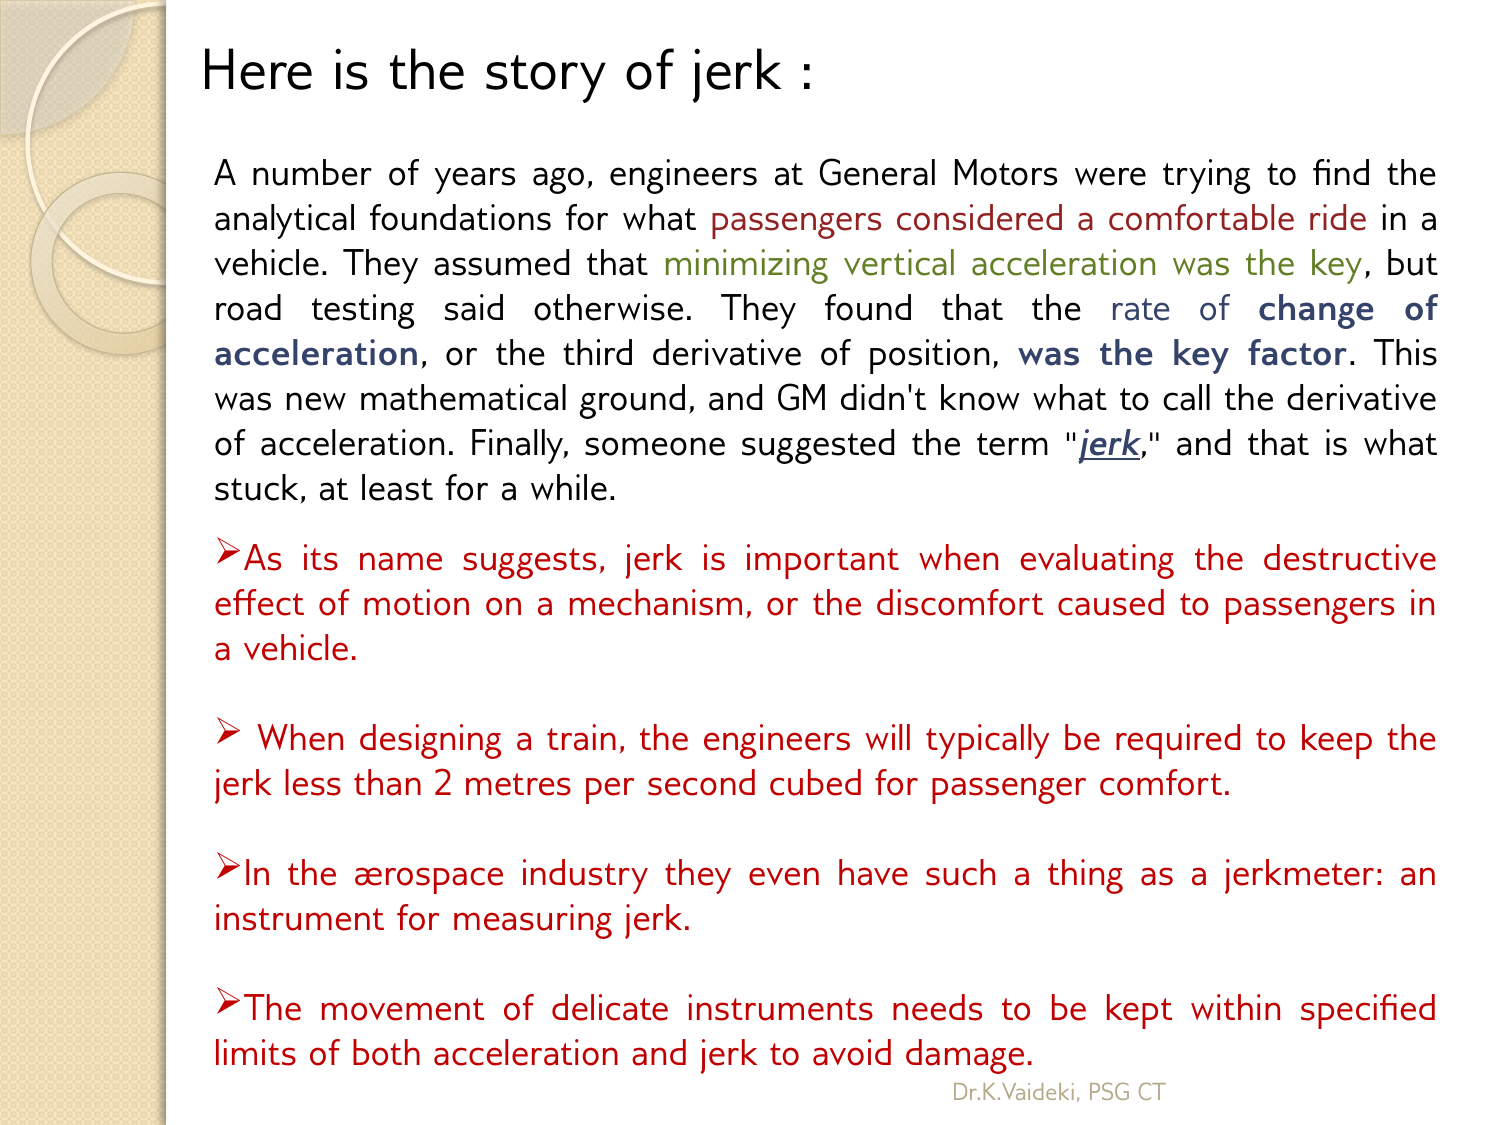

Here is the story of jerk :
A number of years ago, engineers at General Motors were trying to find the analytical foundations for what passengers considered a comfortable ride in a vehicle. They assumed that minimizing vertical acceleration was the key, but road testing said otherwise. They found that the rate of change of acceleration, or the third derivative of position, was the key factor. This was new mathematical ground, and GM didn't know what to call the derivative of acceleration. Finally, someone suggested the term "jerk," and that is what stuck, at least for a while.
As its name suggests, jerk is important when evaluating the destructive effect of motion on a mechanism, or the discomfort caused to passengers in a vehicle.

 When designing a train, the engineers will typically be required to keep the jerk less than 2 metres per second cubed for passenger comfort.

In the aerospace industry they even have such a thing as a jerkmeter: an instrument for measuring jerk.

The movement of delicate instruments needs to be kept within specified limits of both acceleration and jerk to avoid damage.
Dr.K.Vaideki, PSG CT